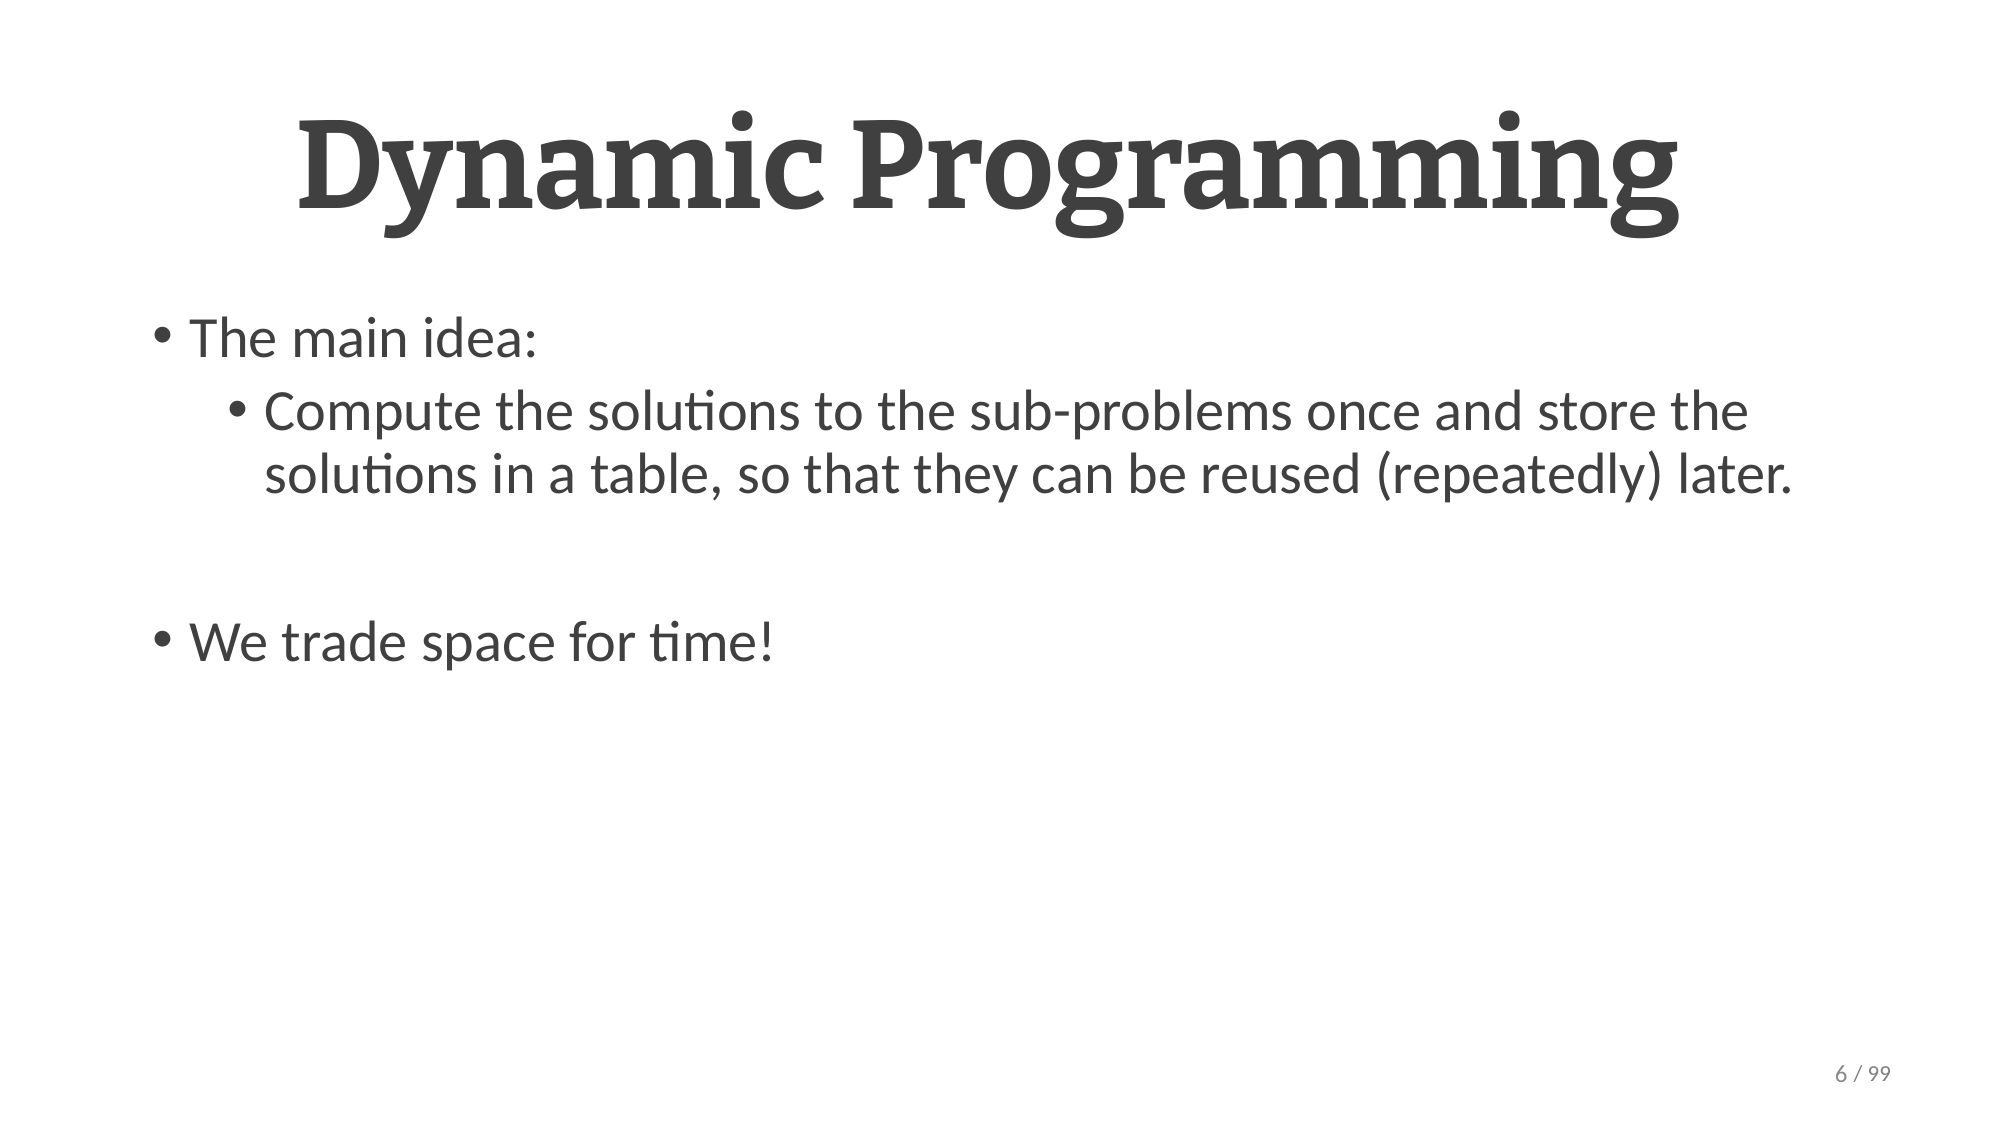

# Dynamic Programming
The main idea:
Compute the solutions to the sub-problems once and store the solutions in a table, so that they can be reused (repeatedly) later.

We trade space for time!
6